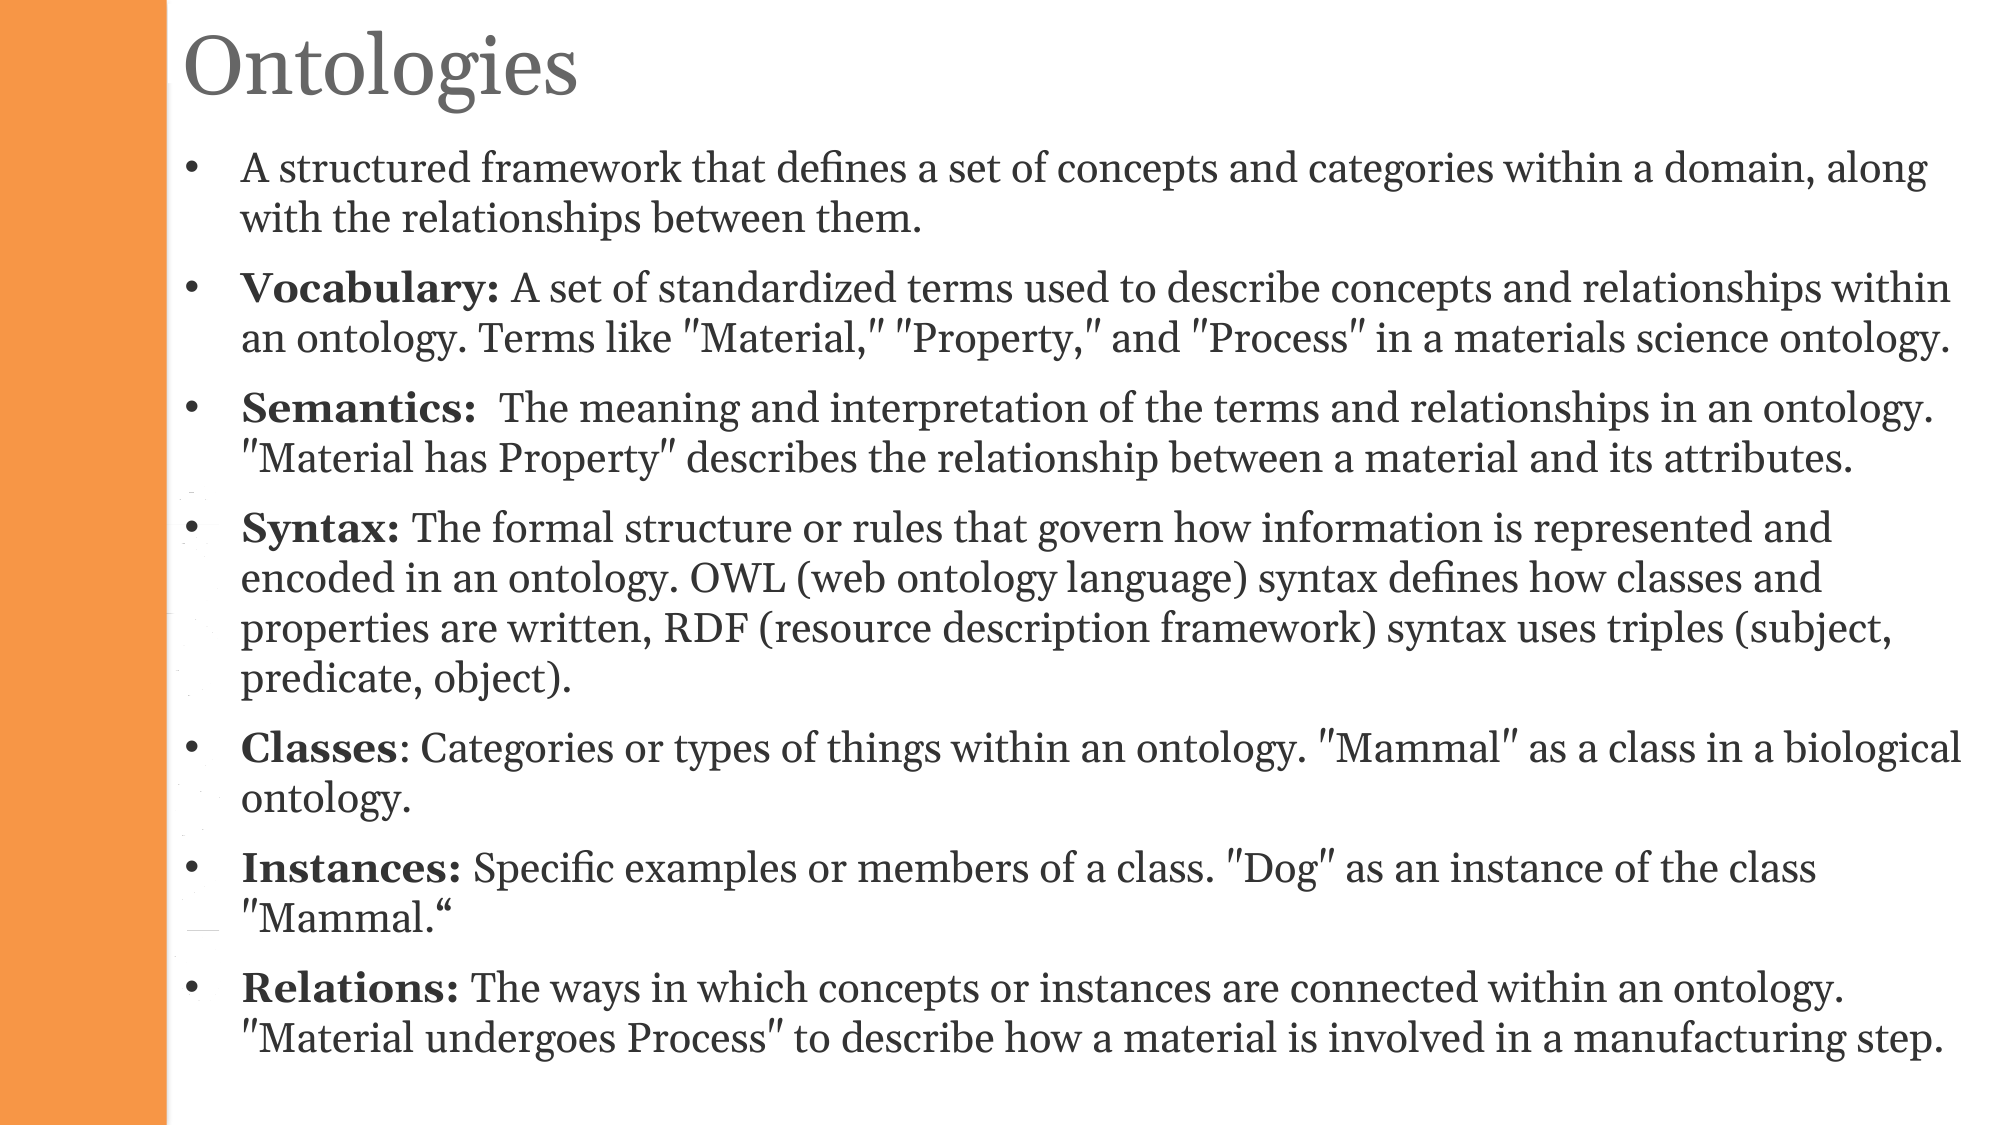

Ontologies
A structured framework that defines a set of concepts and categories within a domain, along with the relationships between them.

Vocabulary: A set of standardized terms used to describe concepts and relationships within an ontology. Terms like "Material," "Property," and "Process" in a materials science ontology.

Semantics:  The meaning and interpretation of the terms and relationships in an ontology. "Material has Property" describes the relationship between a material and its attributes.

Syntax: The formal structure or rules that govern how information is represented and encoded in an ontology. OWL (web ontology language) syntax defines how classes and properties are written, RDF (resource description framework) syntax uses triples (subject, predicate, object).

Classes: Categories or types of things within an ontology. "Mammal" as a class in a biological ontology.

Instances: Specific examples or members of a class. "Dog" as an instance of the class "Mammal.“

Relations: The ways in which concepts or instances are connected within an ontology. "Material undergoes Process" to describe how a material is involved in a manufacturing step.